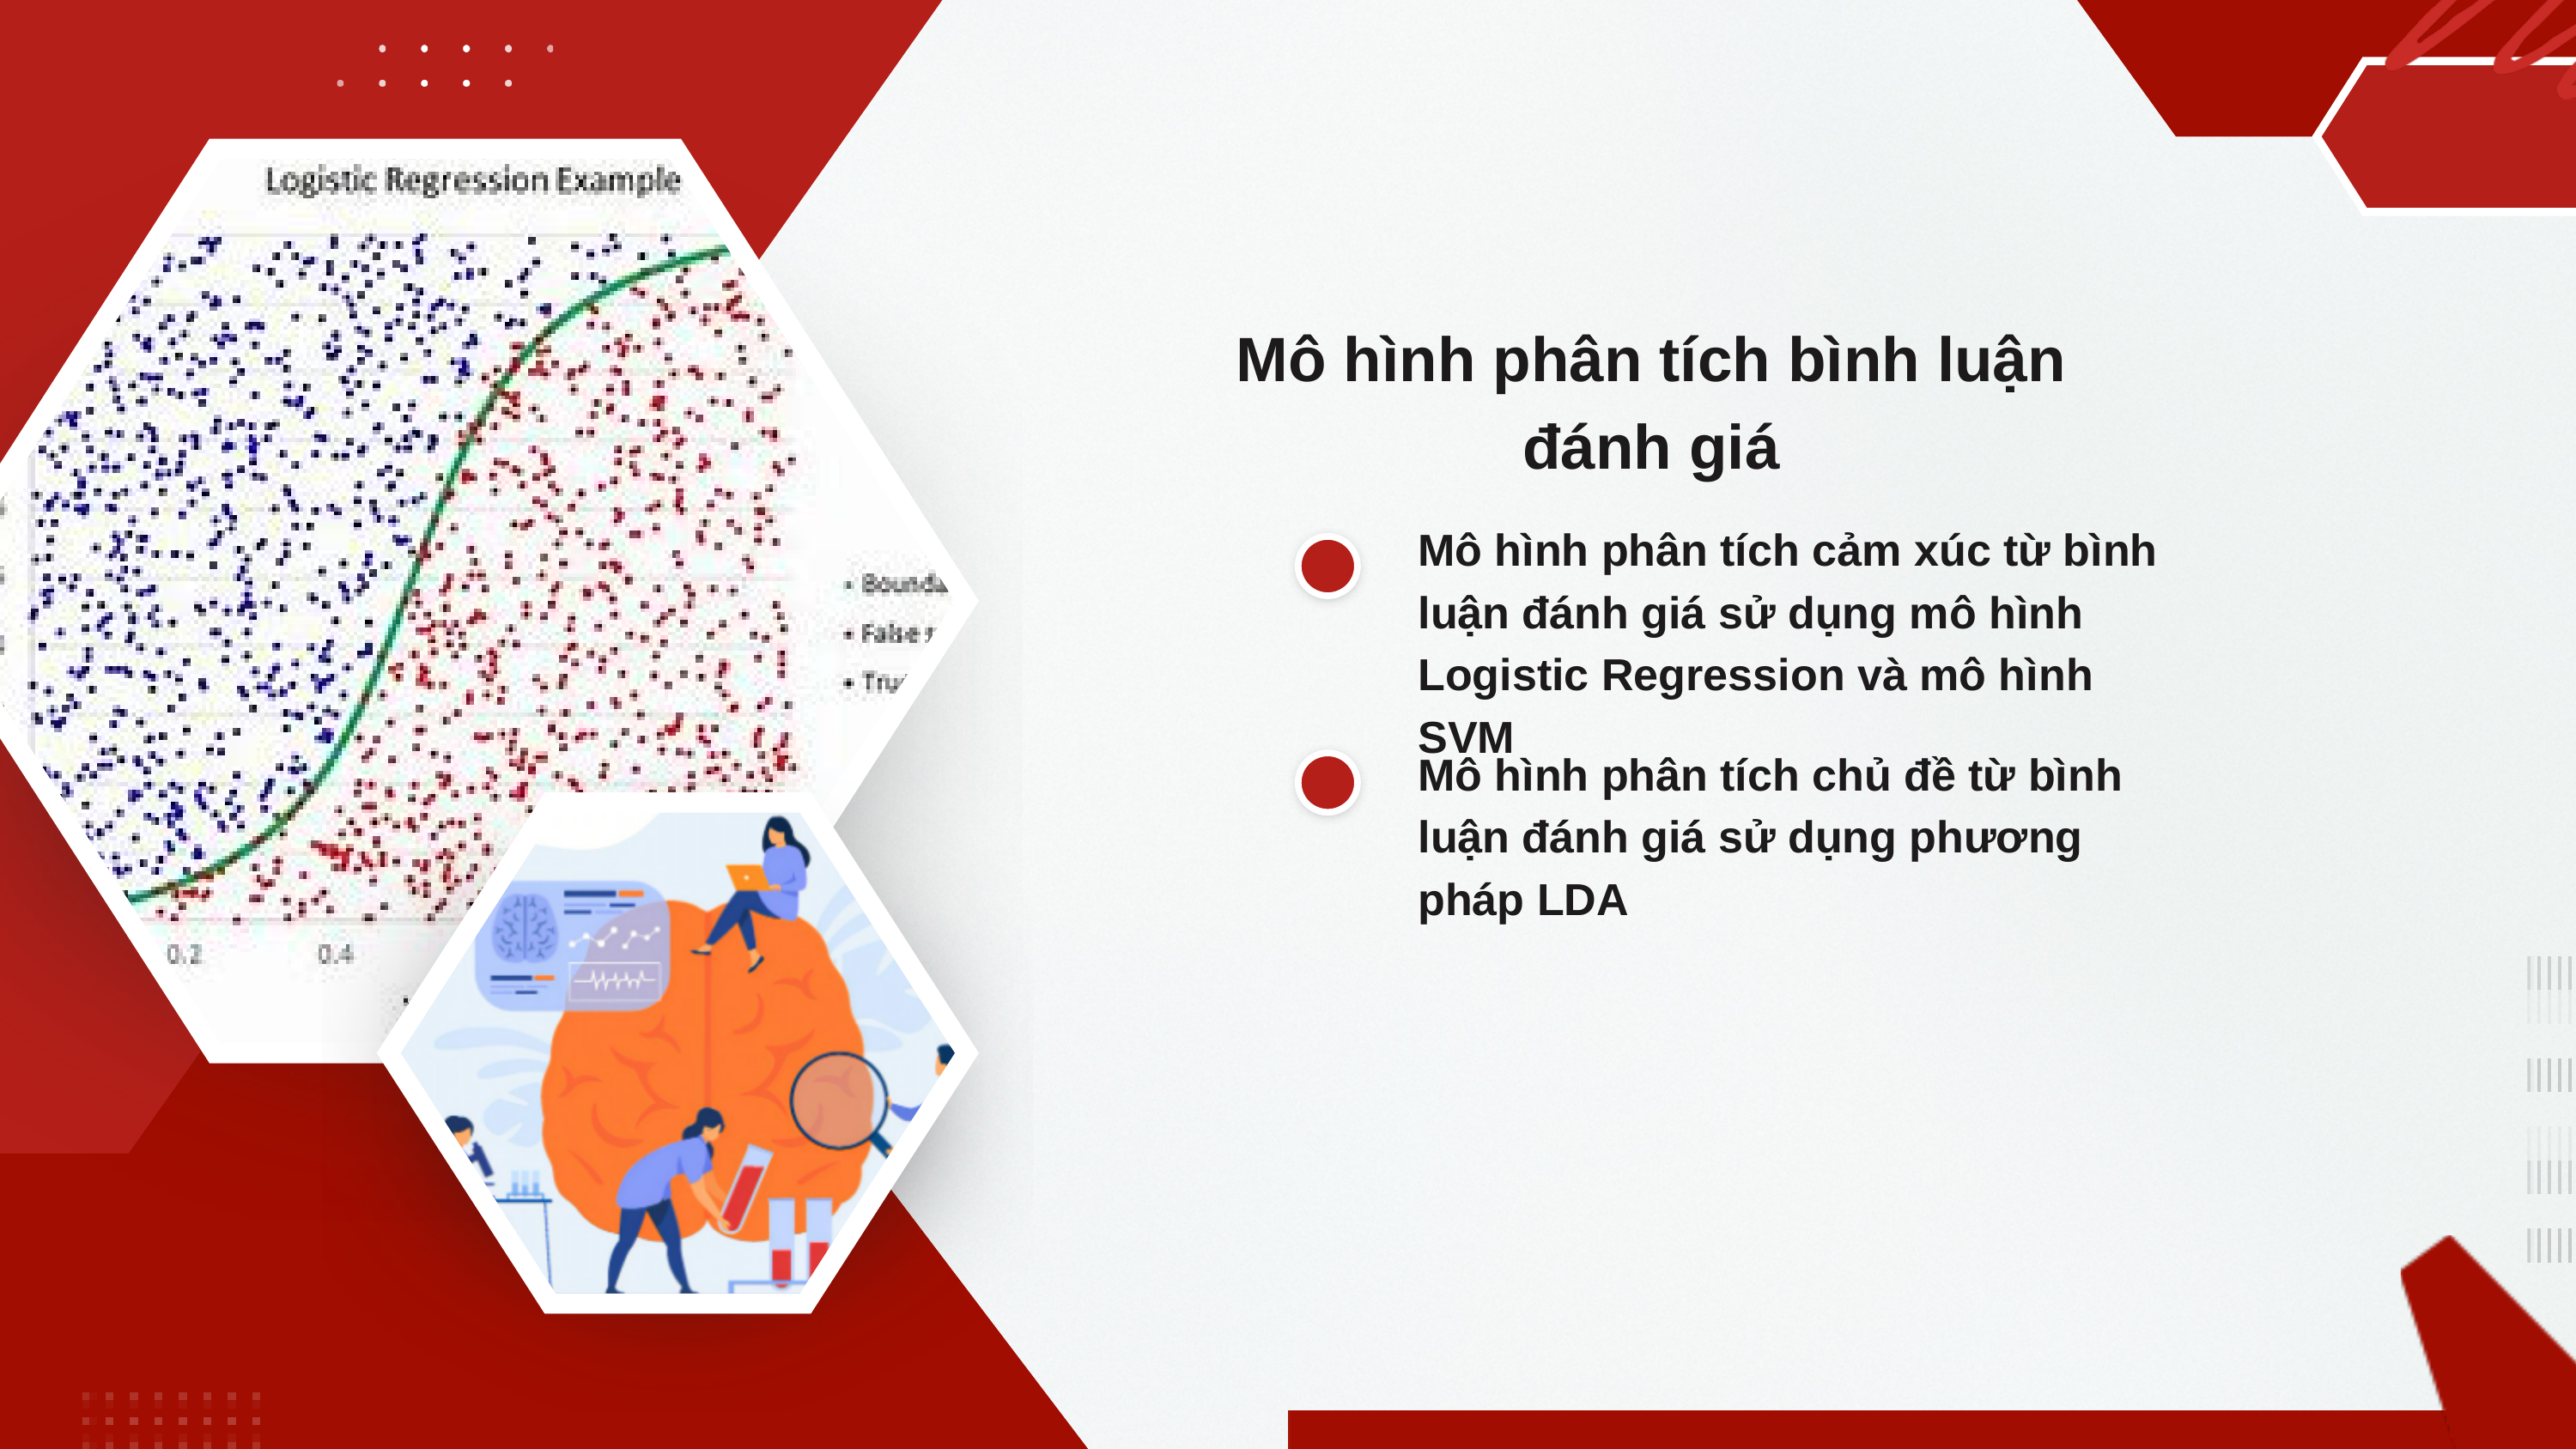

Mô hình phân tích bình luận đánh giá
Mô hình phân tích cảm xúc từ bình luận đánh giá sử dụng mô hình Logistic Regression và mô hình SVM

Mô hình phân tích chủ đề từ bình luận đánh giá sử dụng phương pháp LDA